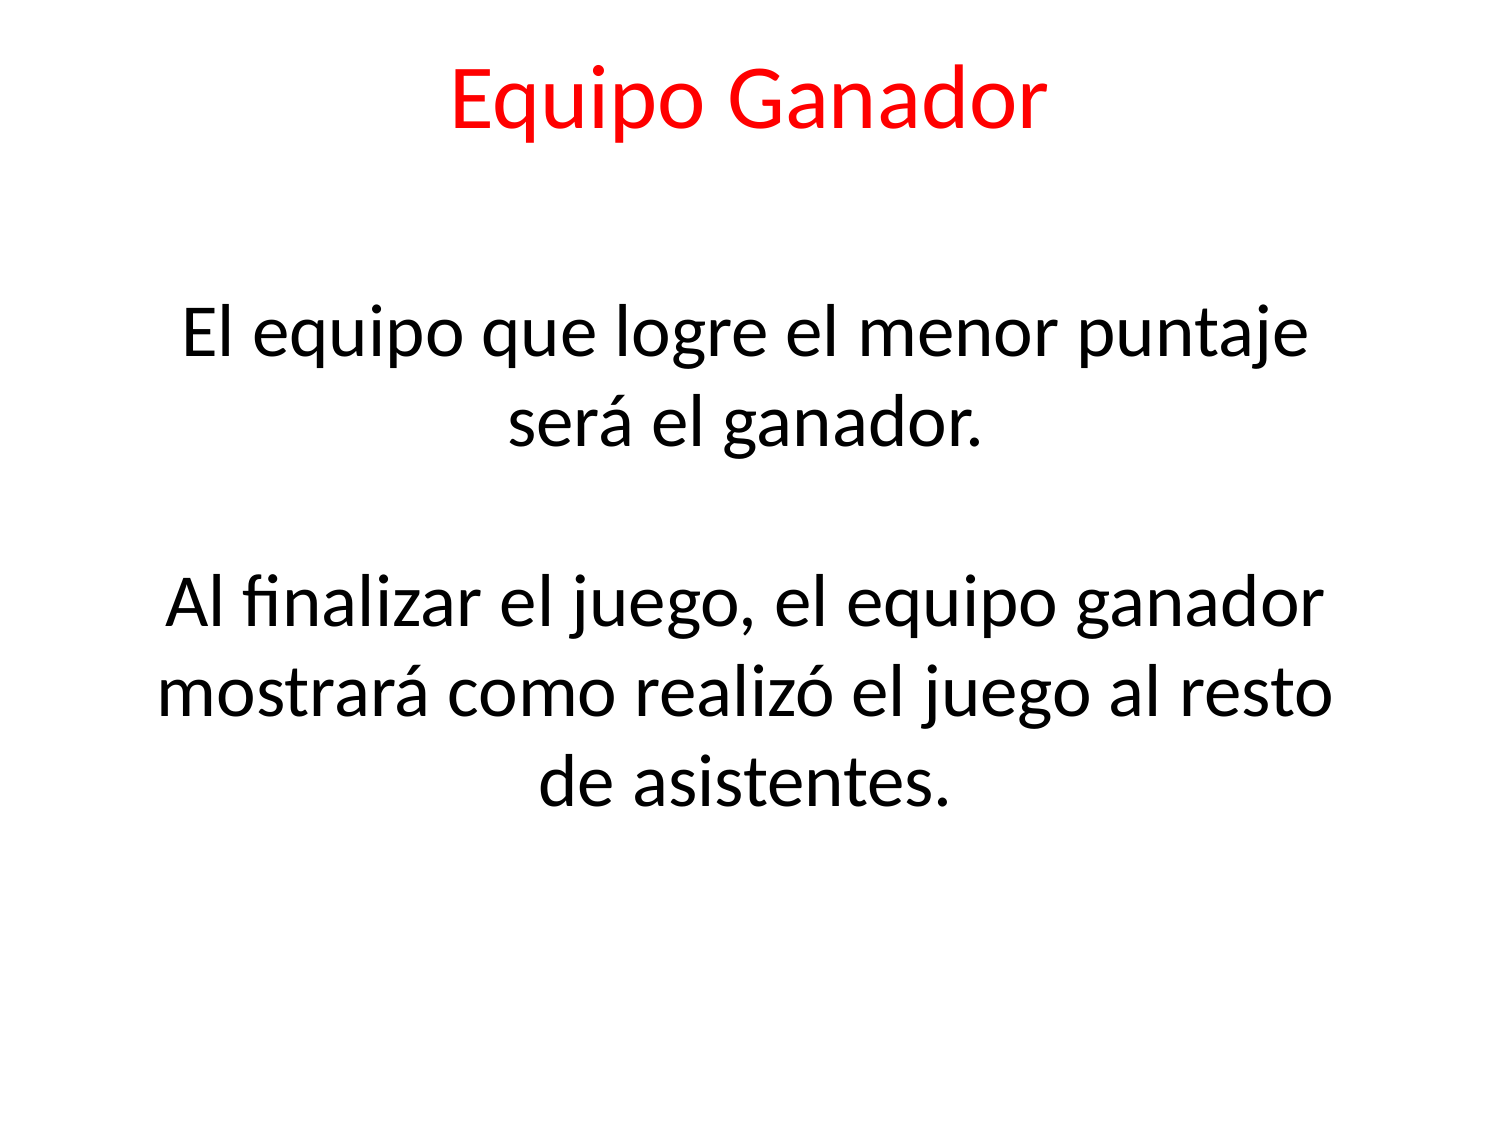

# Equipo Ganador
El equipo que logre el menor puntaje será el ganador.

Al finalizar el juego, el equipo ganador mostrará como realizó el juego al resto de asistentes.